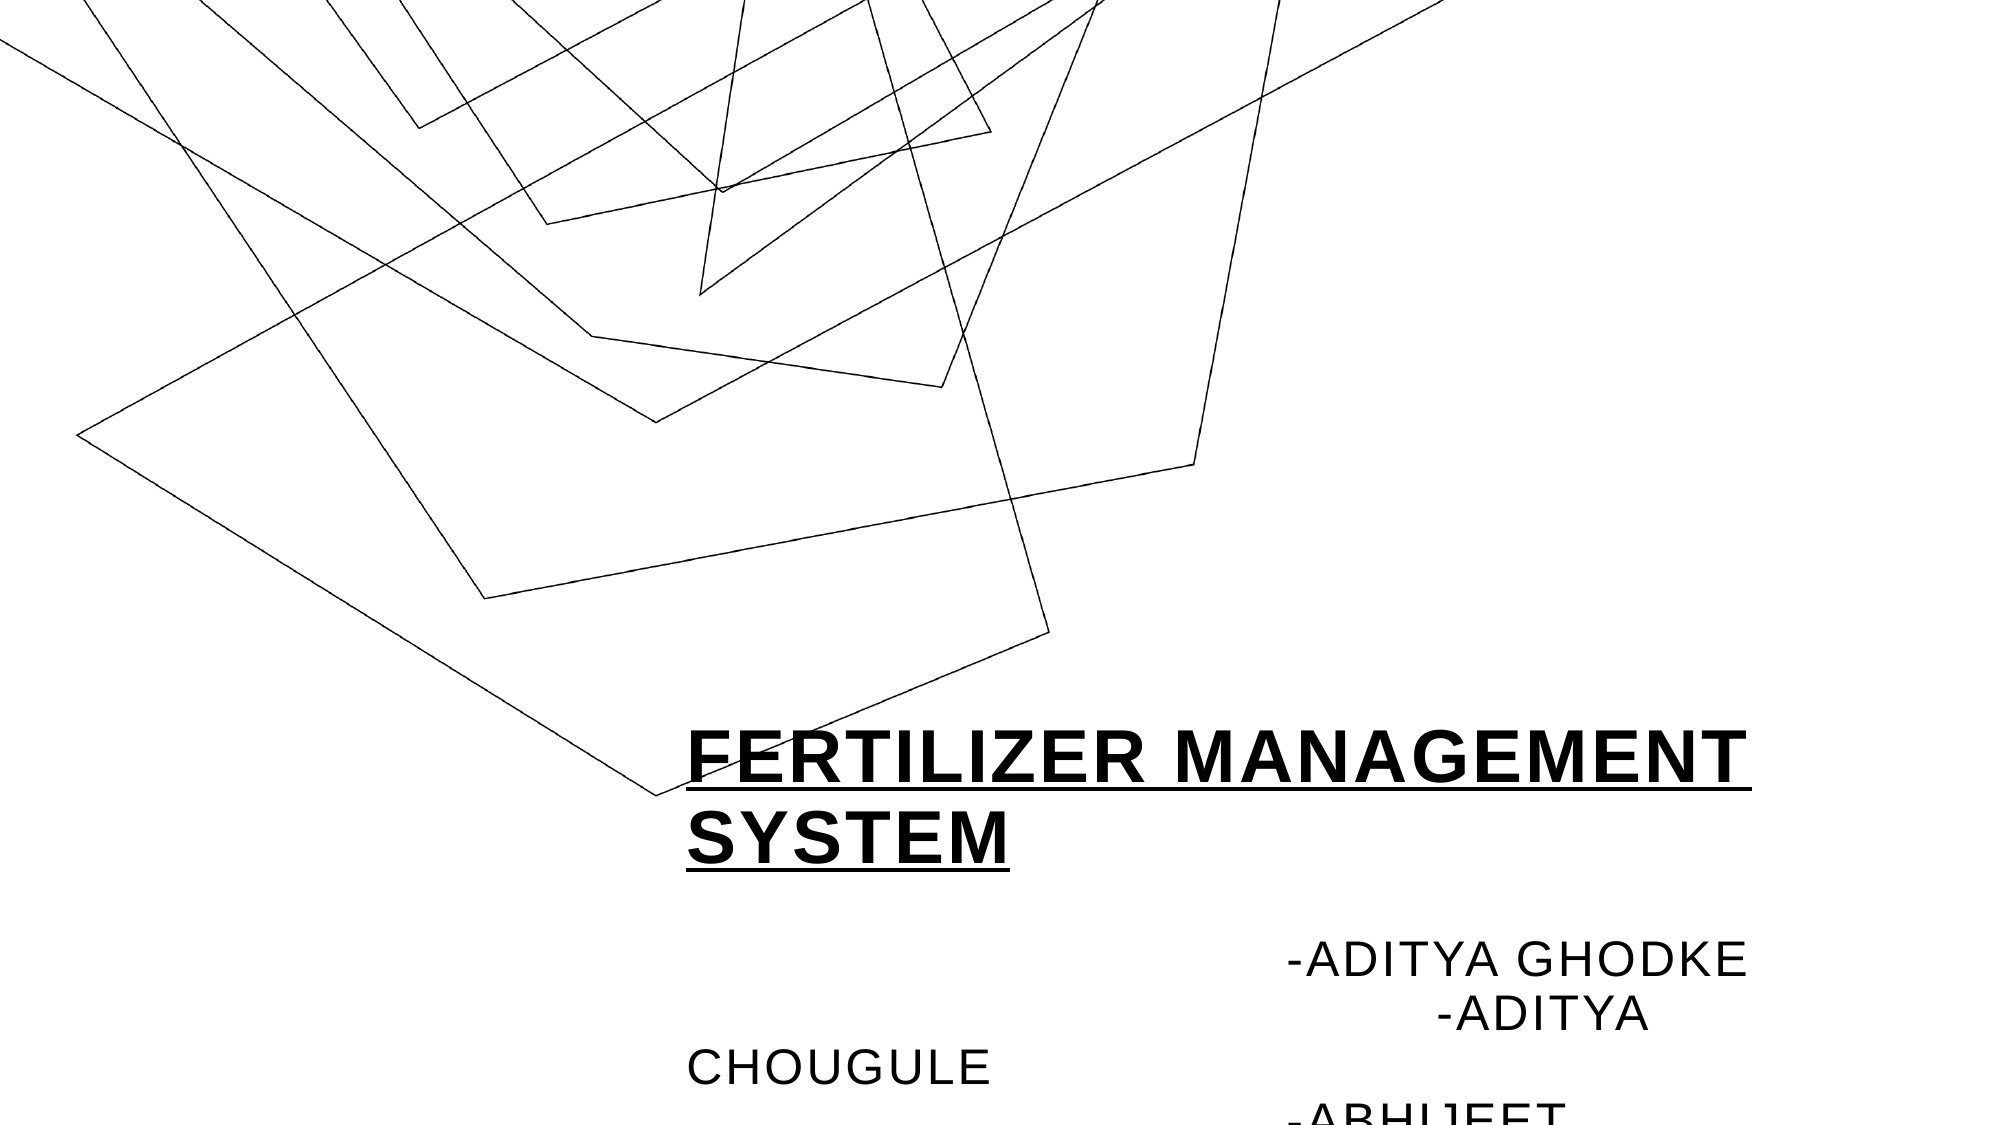

# Fertilizer Management System -Aditya Ghodke						-Aditya Chougule -Abhijeet Surshetwar